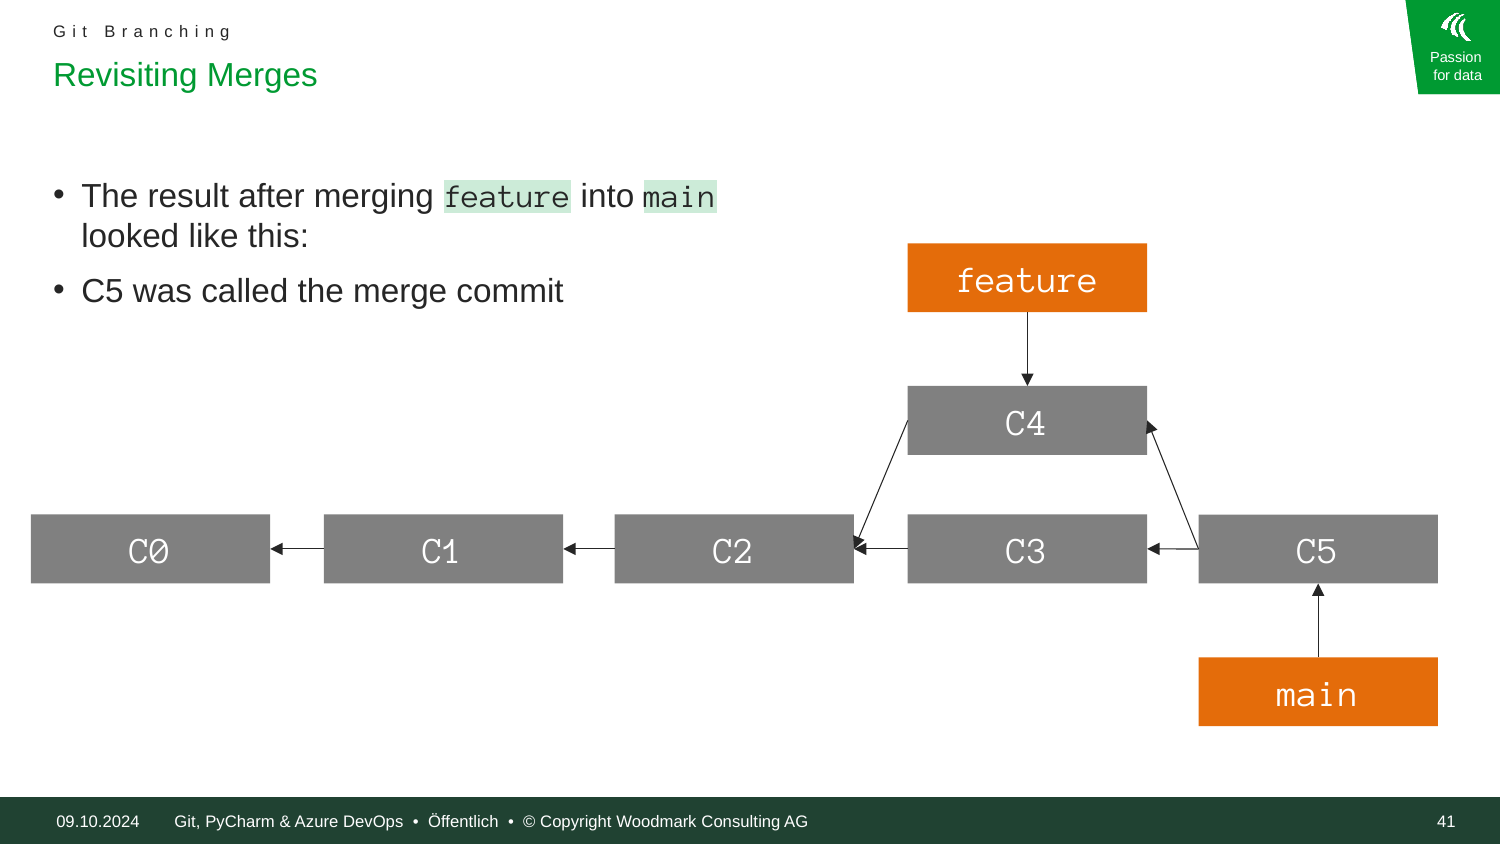

Git Branching
# Revisiting Merges
The result after merging feature into main looked like this:
C5 was called the merge commit
feature
C4
C3
C1
C0
C2
C5
main

09.10.2024
Git, PyCharm & Azure DevOps  •  Öffentlich  •  © Copyright Woodmark Consulting AG
41